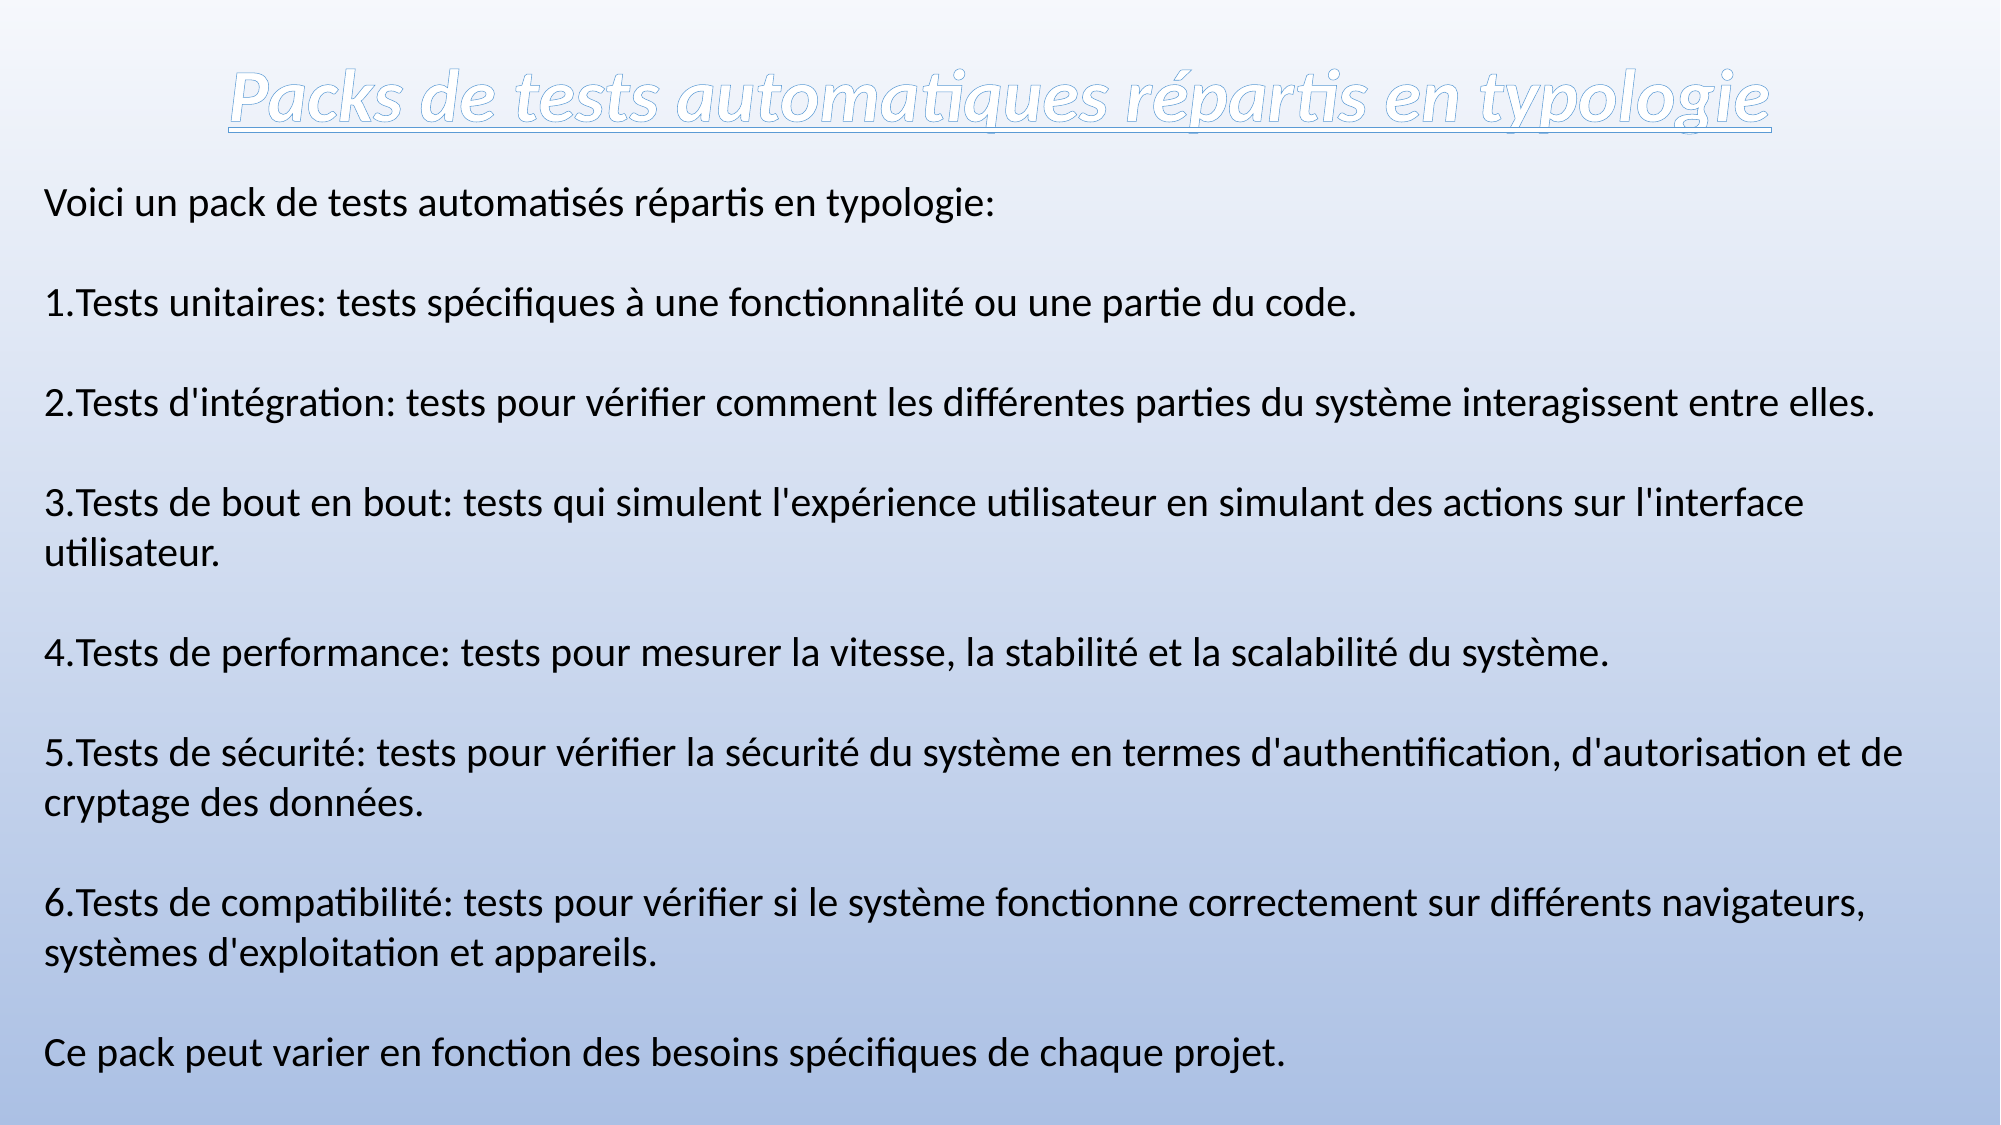

Packs de tests automatiques répartis en typologie
Voici un pack de tests automatisés répartis en typologie:

Tests unitaires: tests spécifiques à une fonctionnalité ou une partie du code.

Tests d'intégration: tests pour vérifier comment les différentes parties du système interagissent entre elles.

Tests de bout en bout: tests qui simulent l'expérience utilisateur en simulant des actions sur l'interface utilisateur.

Tests de performance: tests pour mesurer la vitesse, la stabilité et la scalabilité du système.

Tests de sécurité: tests pour vérifier la sécurité du système en termes d'authentification, d'autorisation et de cryptage des données.

Tests de compatibilité: tests pour vérifier si le système fonctionne correctement sur différents navigateurs, systèmes d'exploitation et appareils.

Ce pack peut varier en fonction des besoins spécifiques de chaque projet.